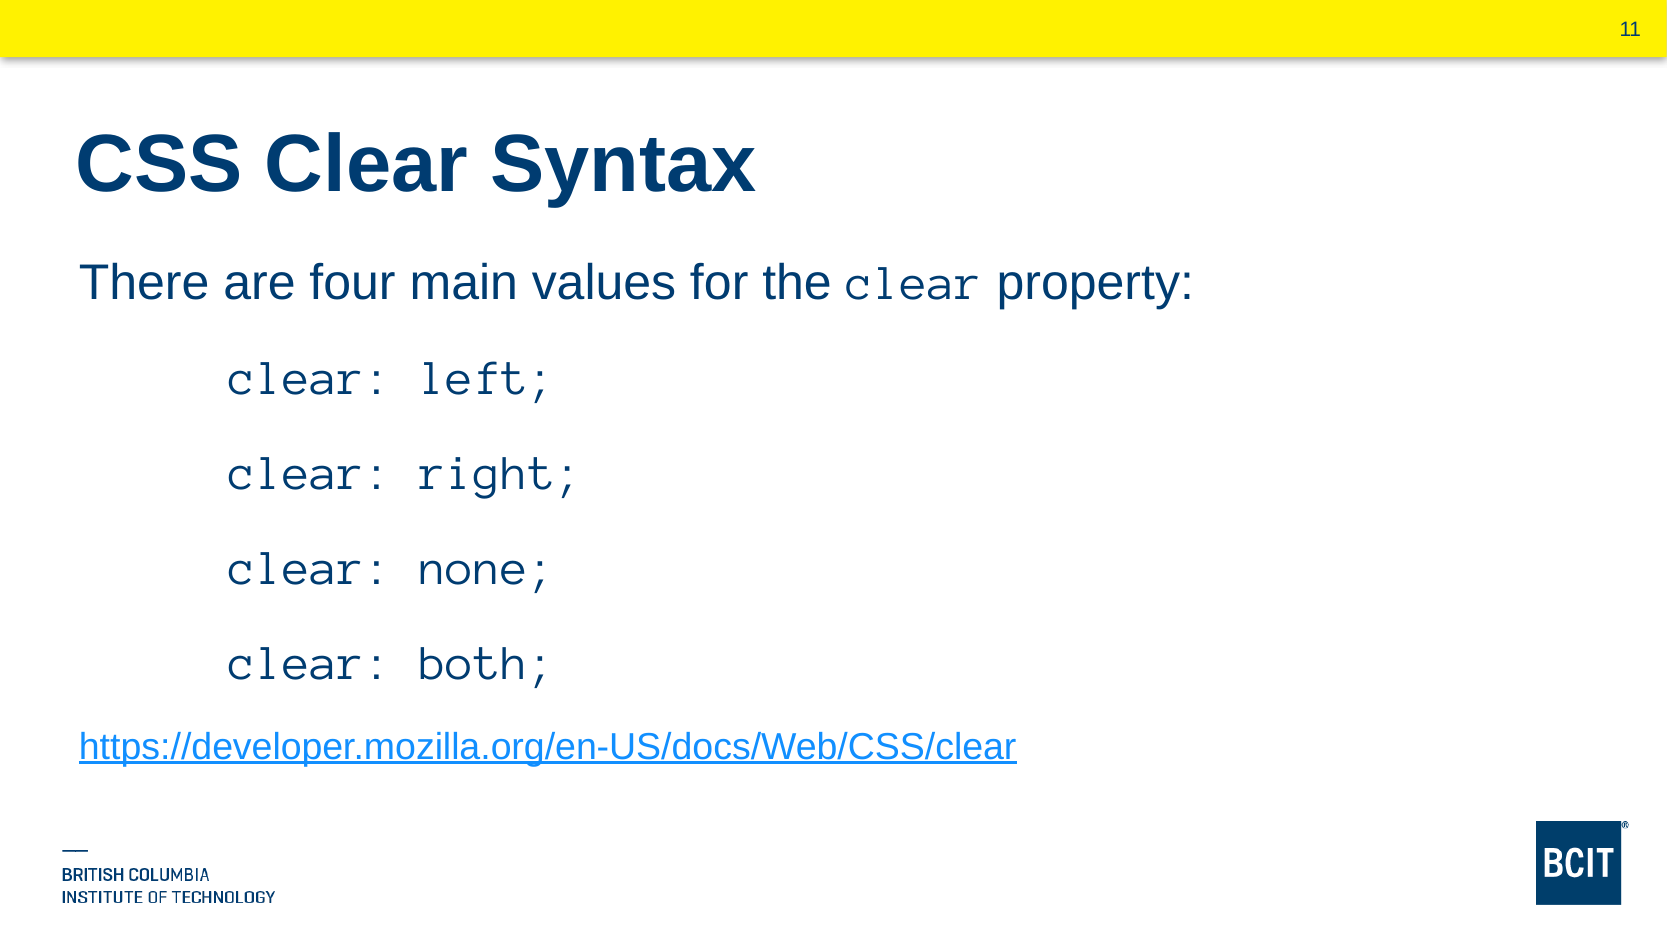

# CSS Clear Syntax
There are four main values for the clear property:
	clear: left;
	clear: right;
	clear: none;
	clear: both;
https://developer.mozilla.org/en-US/docs/Web/CSS/clear